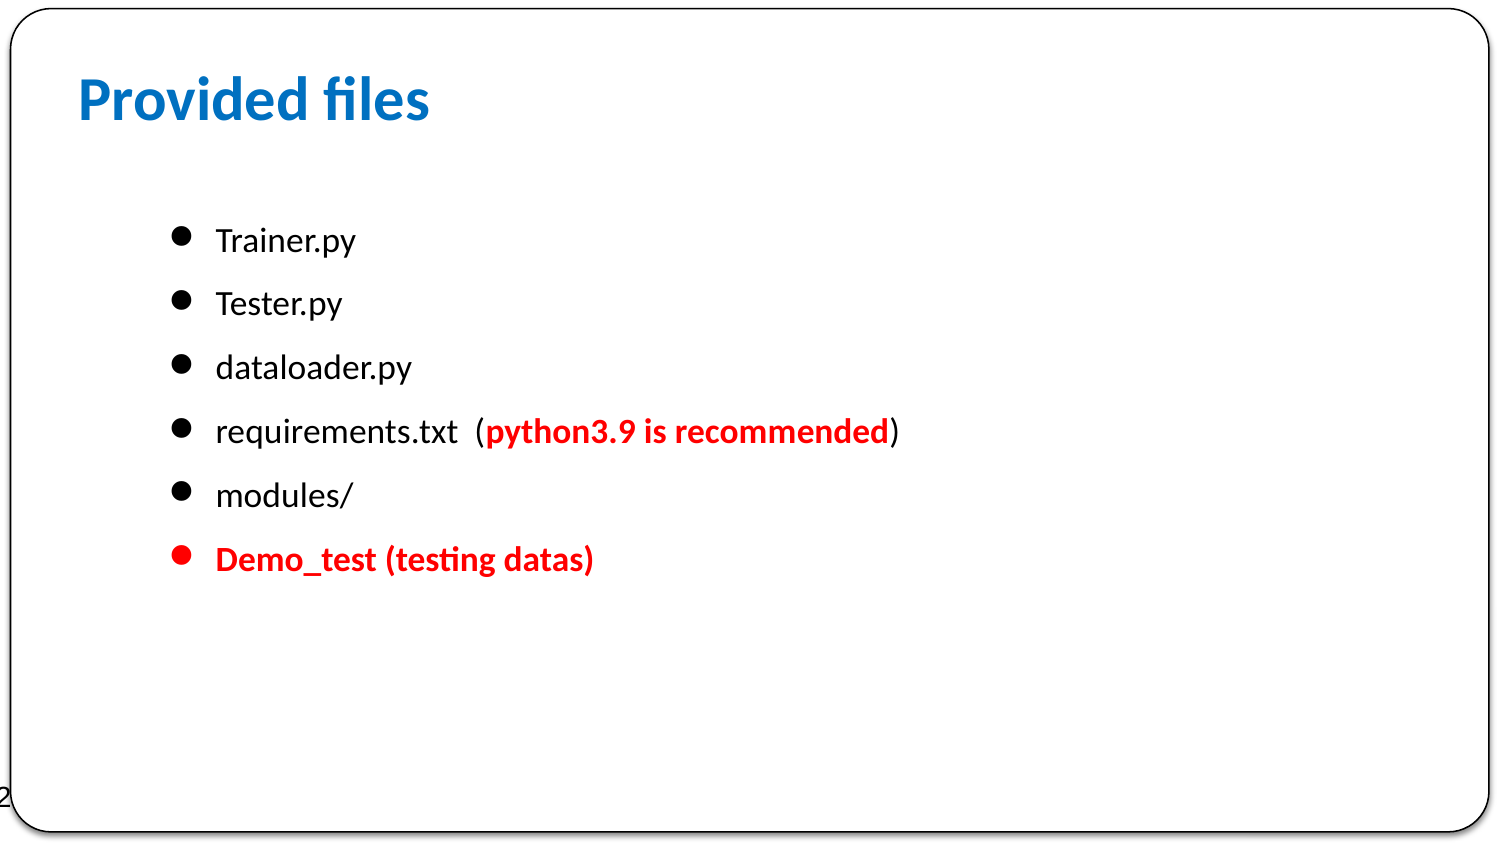

Provided files

Trainer.py
Tester.py
dataloader.py
requirements.txt  (python3.9 is recommended)
modules/
Demo_test (testing datas)